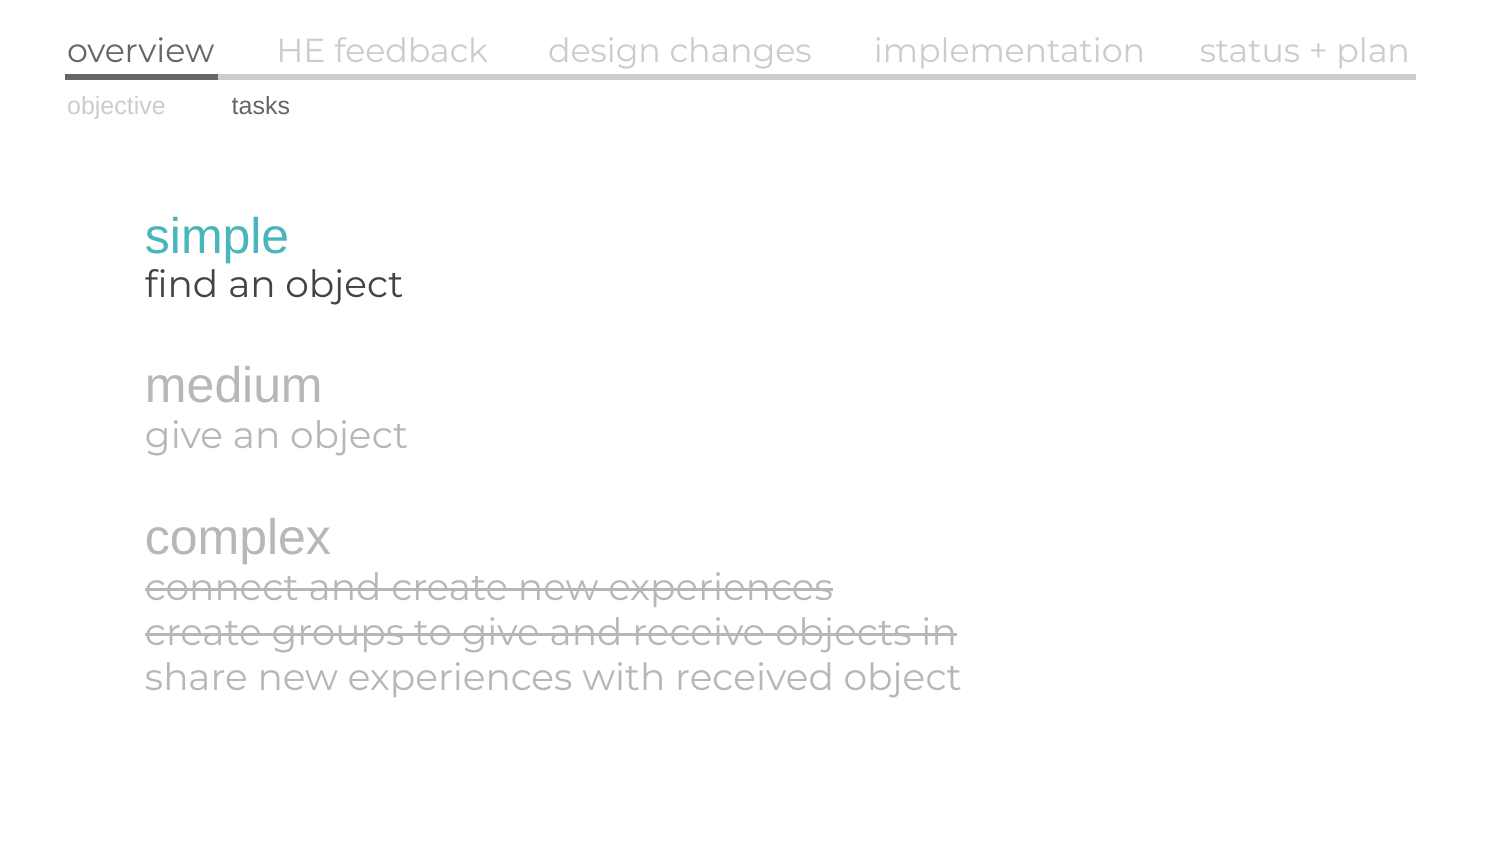

overview
HE feedback
design changes
implementation
status + plan
objective
tasks
simple
find an object
medium
# give an object
complex
connect and create new experiences
create groups to give and receive objects in
share new experiences with received object